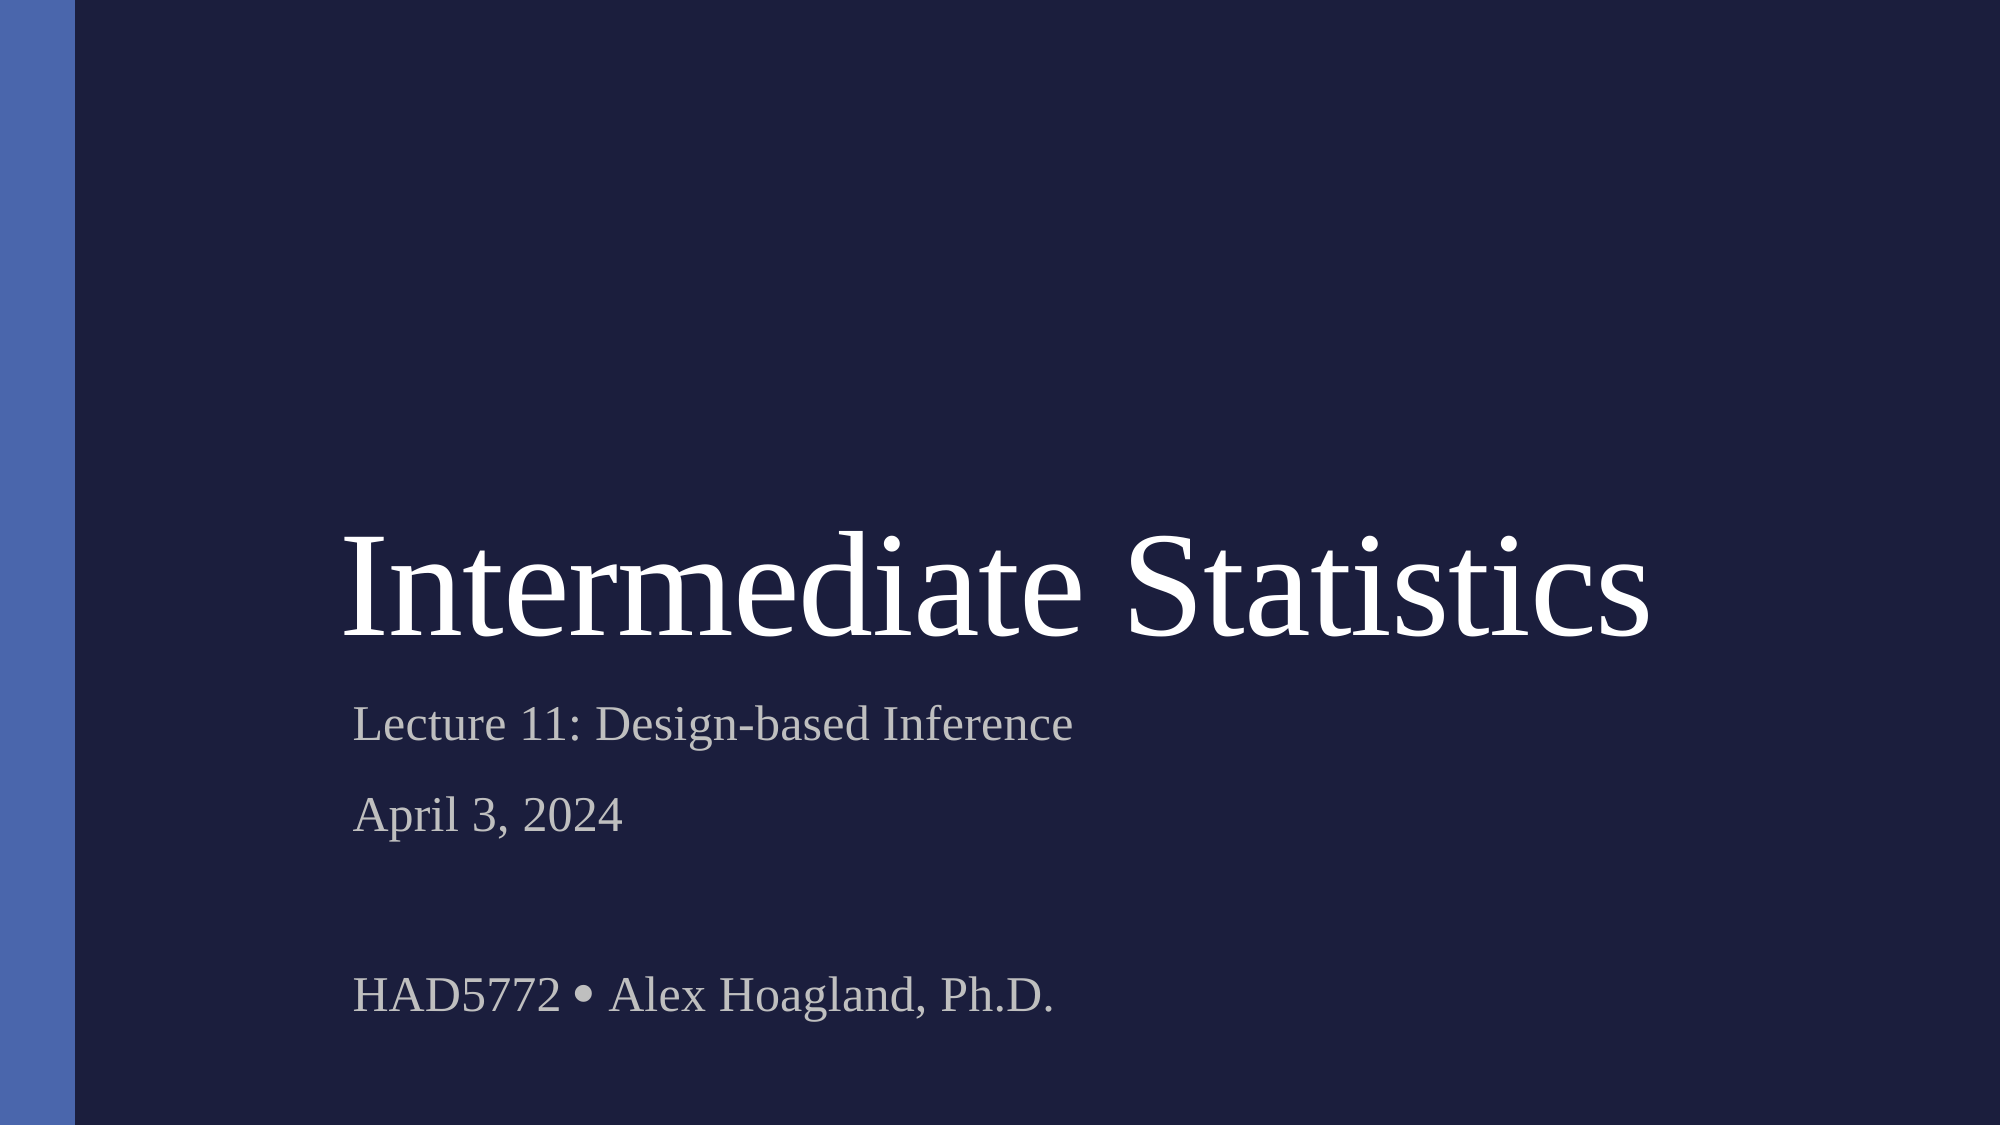

# Intermediate Statistics
Lecture 11: Design-based Inference
April 3, 2024

HAD5772 • Alex Hoagland, Ph.D.